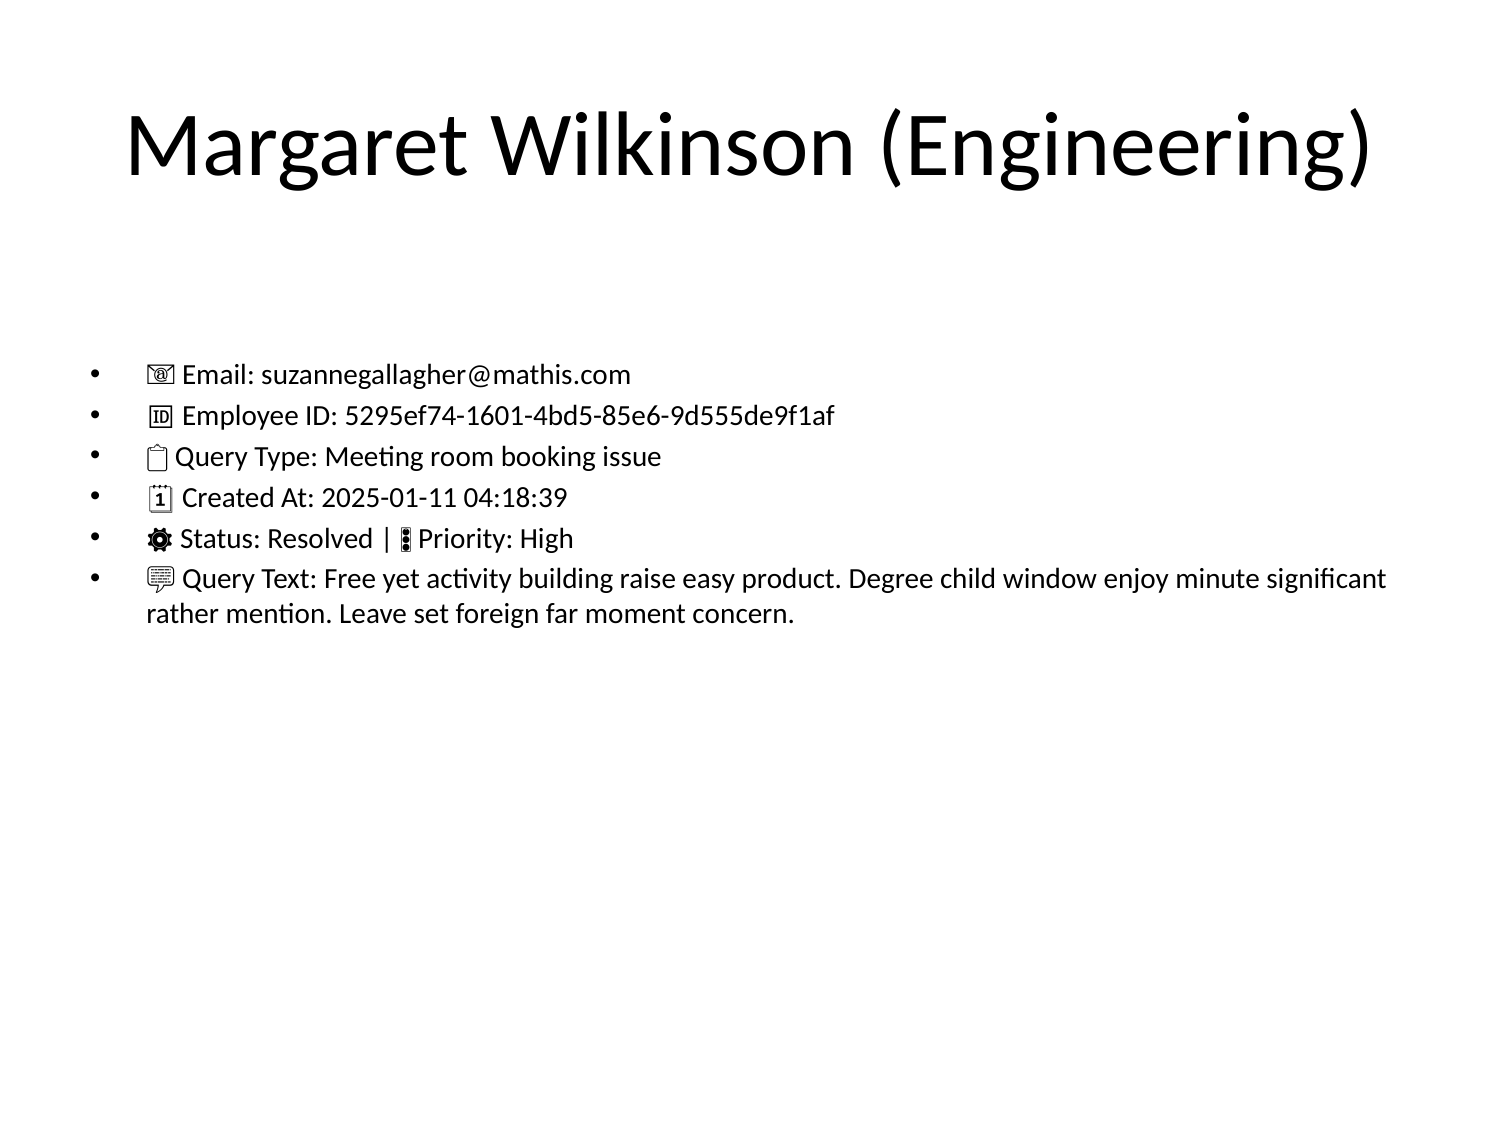

# Margaret Wilkinson (Engineering)

📧 Email: suzannegallagher@mathis.com
🆔 Employee ID: 5295ef74-1601-4bd5-85e6-9d555de9f1af
📋 Query Type: Meeting room booking issue
🗓 Created At: 2025-01-11 04:18:39
⚙ Status: Resolved | 🚦 Priority: High
💬 Query Text: Free yet activity building raise easy product. Degree child window enjoy minute significant rather mention. Leave set foreign far moment concern.